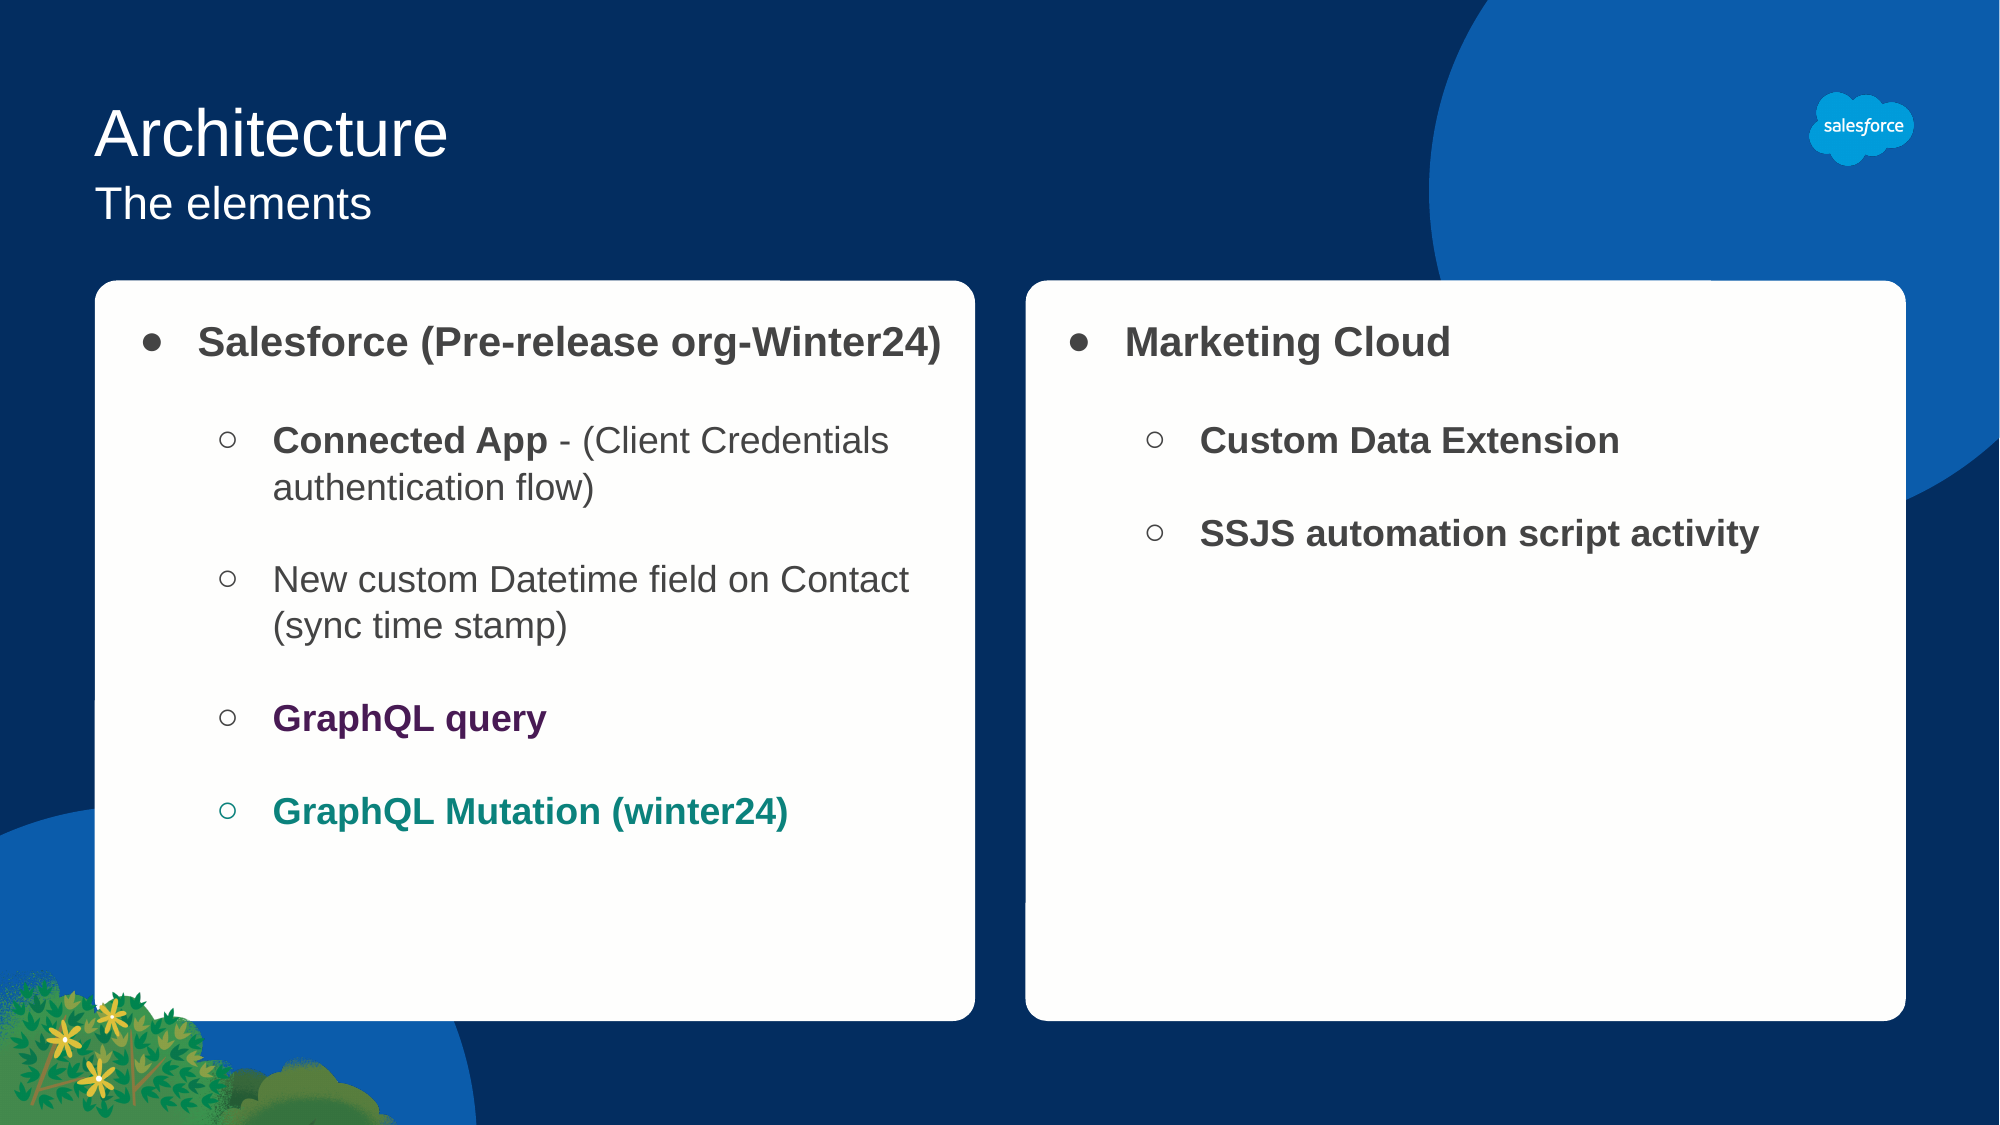

# Architecture
The elements
Salesforce (Pre-release org-Winter24)
Connected App - (Client Credentials authentication flow)
New custom Datetime field on Contact (sync time stamp)
GraphQL query
GraphQL Mutation (winter24)

Marketing Cloud
Custom Data Extension
SSJS automation script activity